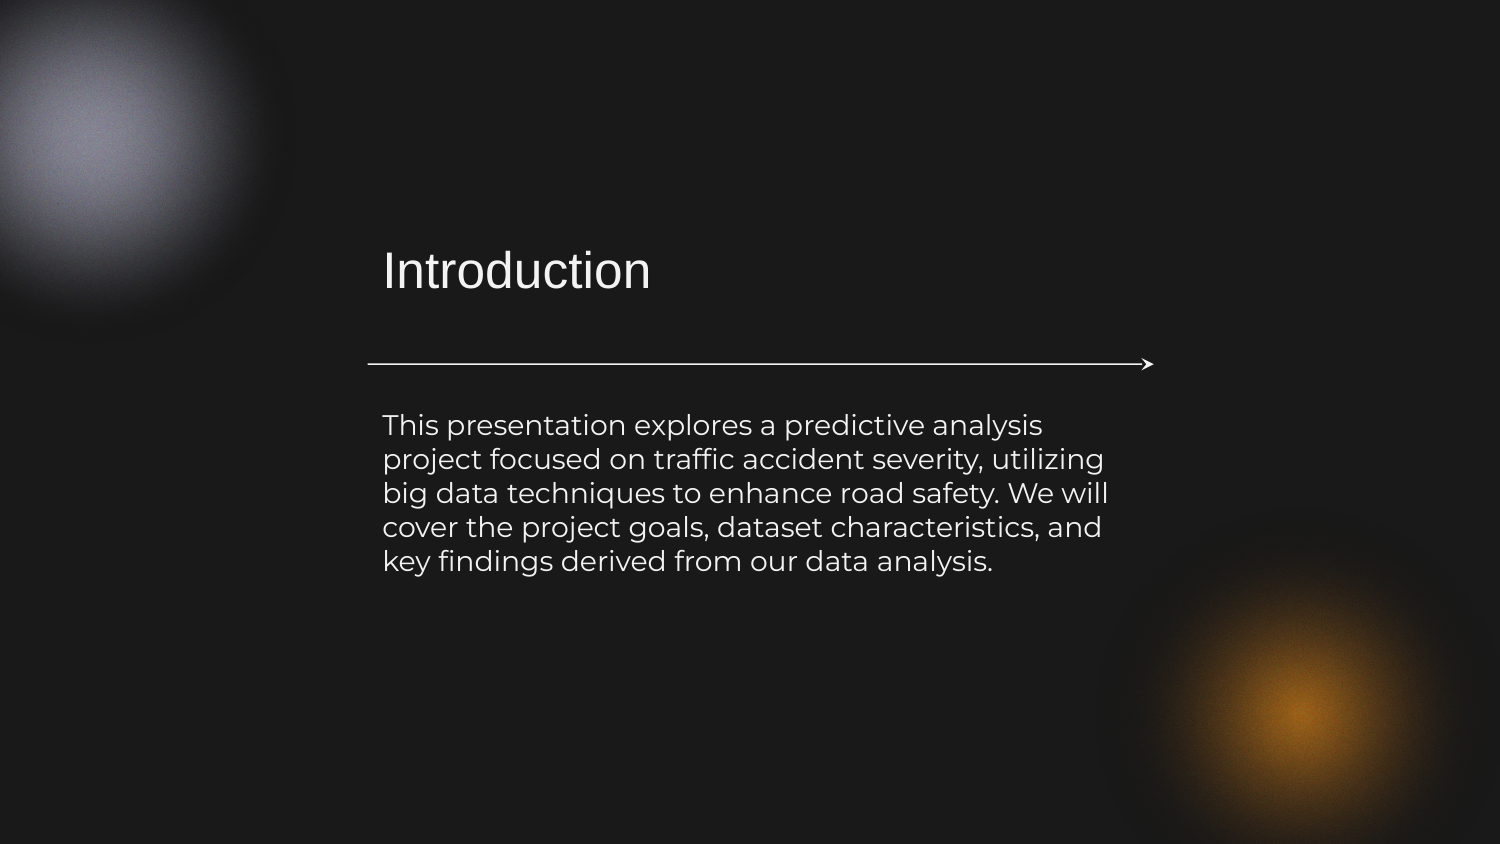

Introduction
This presentation explores a predictive analysis project focused on traffic accident severity, utilizing big data techniques to enhance road safety. We will cover the project goals, dataset characteristics, and key findings derived from our data analysis.